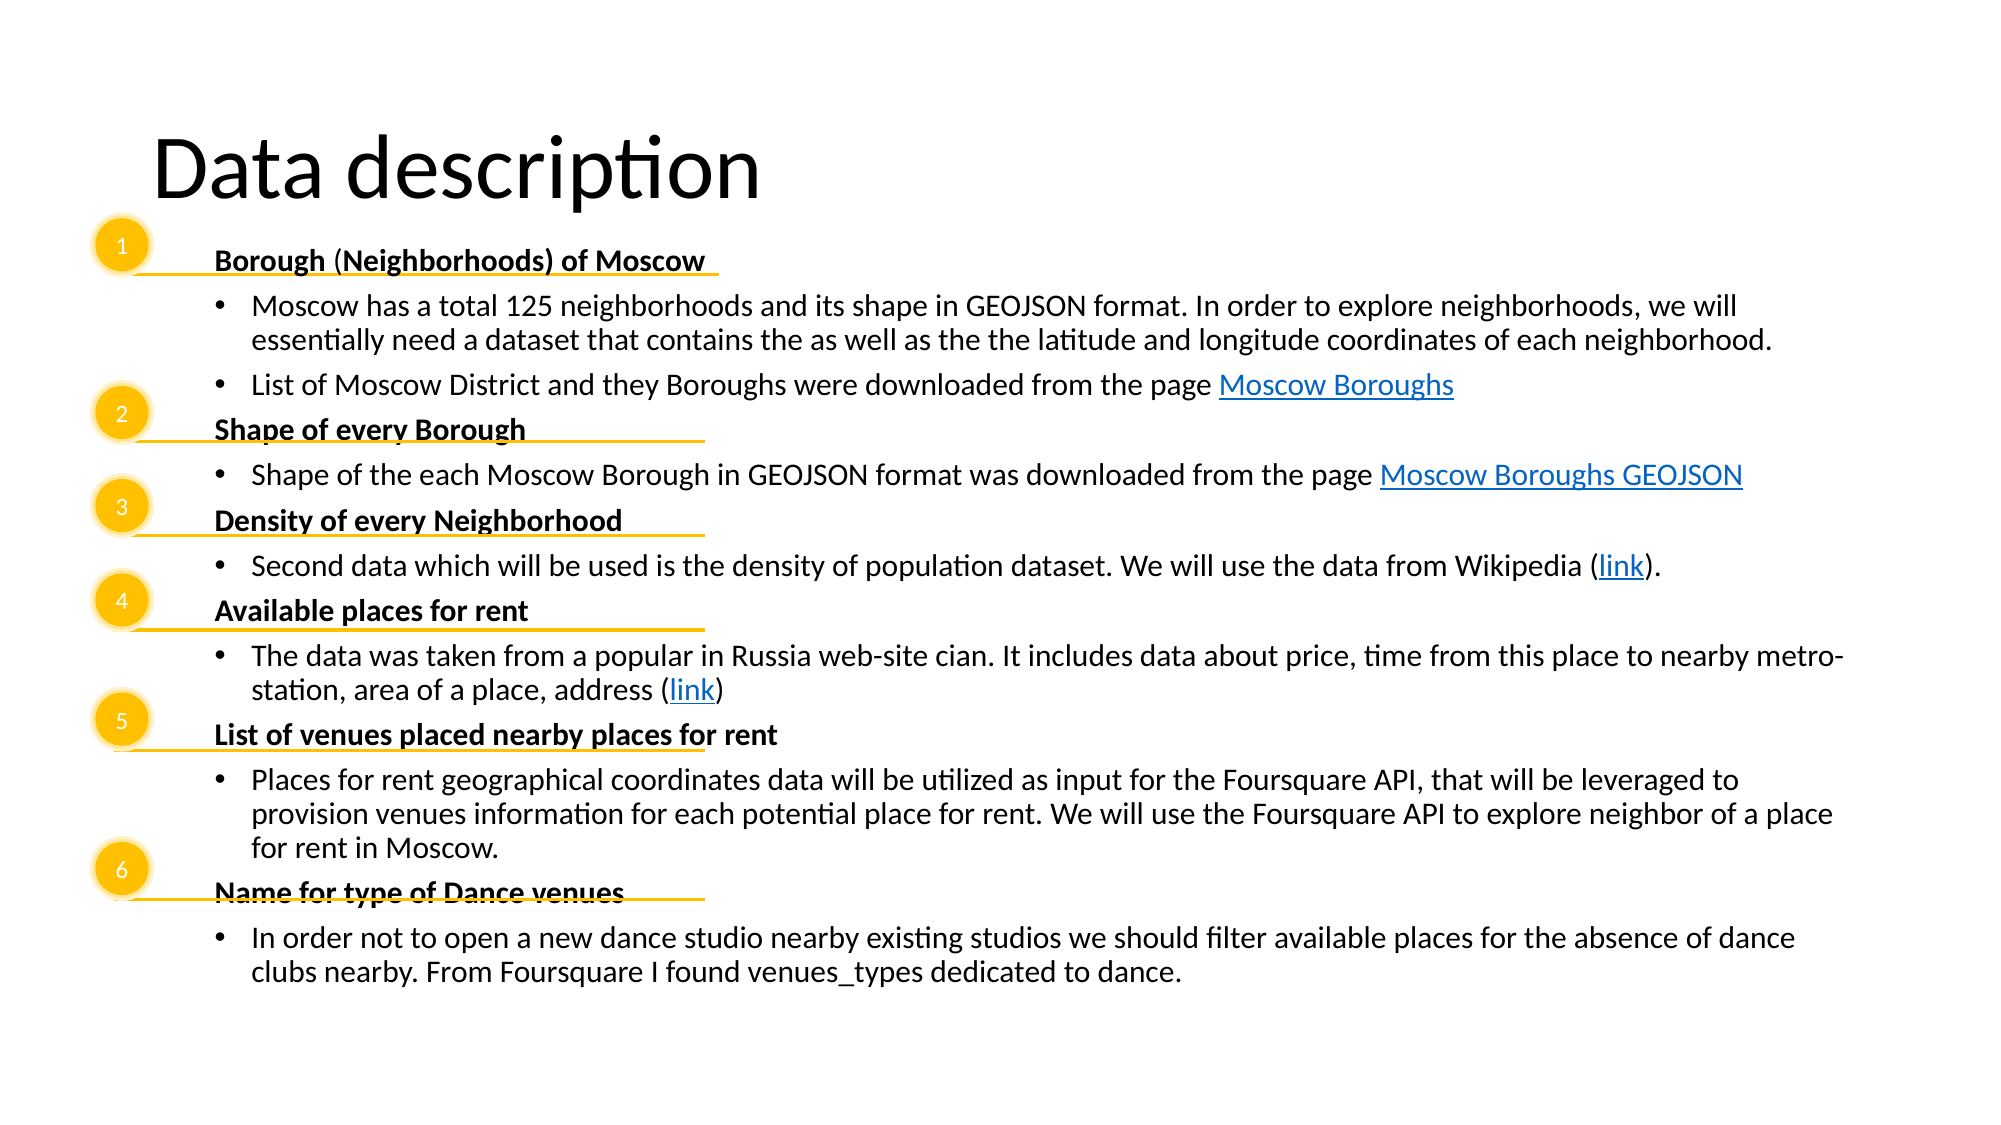

# Data description

1
Borough (Neighborhoods) of Moscow
Moscow has a total 125 neighborhoods and its shape in GEOJSON format. In order to explore neighborhoods, we will essentially need a dataset that contains the as well as the the latitude and longitude coordinates of each neighborhood.
List of Moscow District and they Boroughs were downloaded from the page Moscow Boroughs
Shape of every Borough
Shape of the each Moscow Borough in GEOJSON format was downloaded from the page Moscow Boroughs GEOJSON
Density of every Neighborhood
Second data which will be used is the density of population dataset. We will use the data from Wikipedia (link).
Available places for rent
The data was taken from a popular in Russia web-site cian. It includes data about price, time from this place to nearby metro-station, area of a place, address (link)
List of venues placed nearby places for rent
Places for rent geographical coordinates data will be utilized as input for the Foursquare API, that will be leveraged to provision venues information for each potential place for rent. We will use the Foursquare API to explore neighbor of a place for rent in Moscow.
Name for type of Dance venues
In order not to open a new dance studio nearby existing studios we should filter available places for the absence of dance clubs nearby. From Foursquare I found venues_types dedicated to dance.

2

3

4

5

6